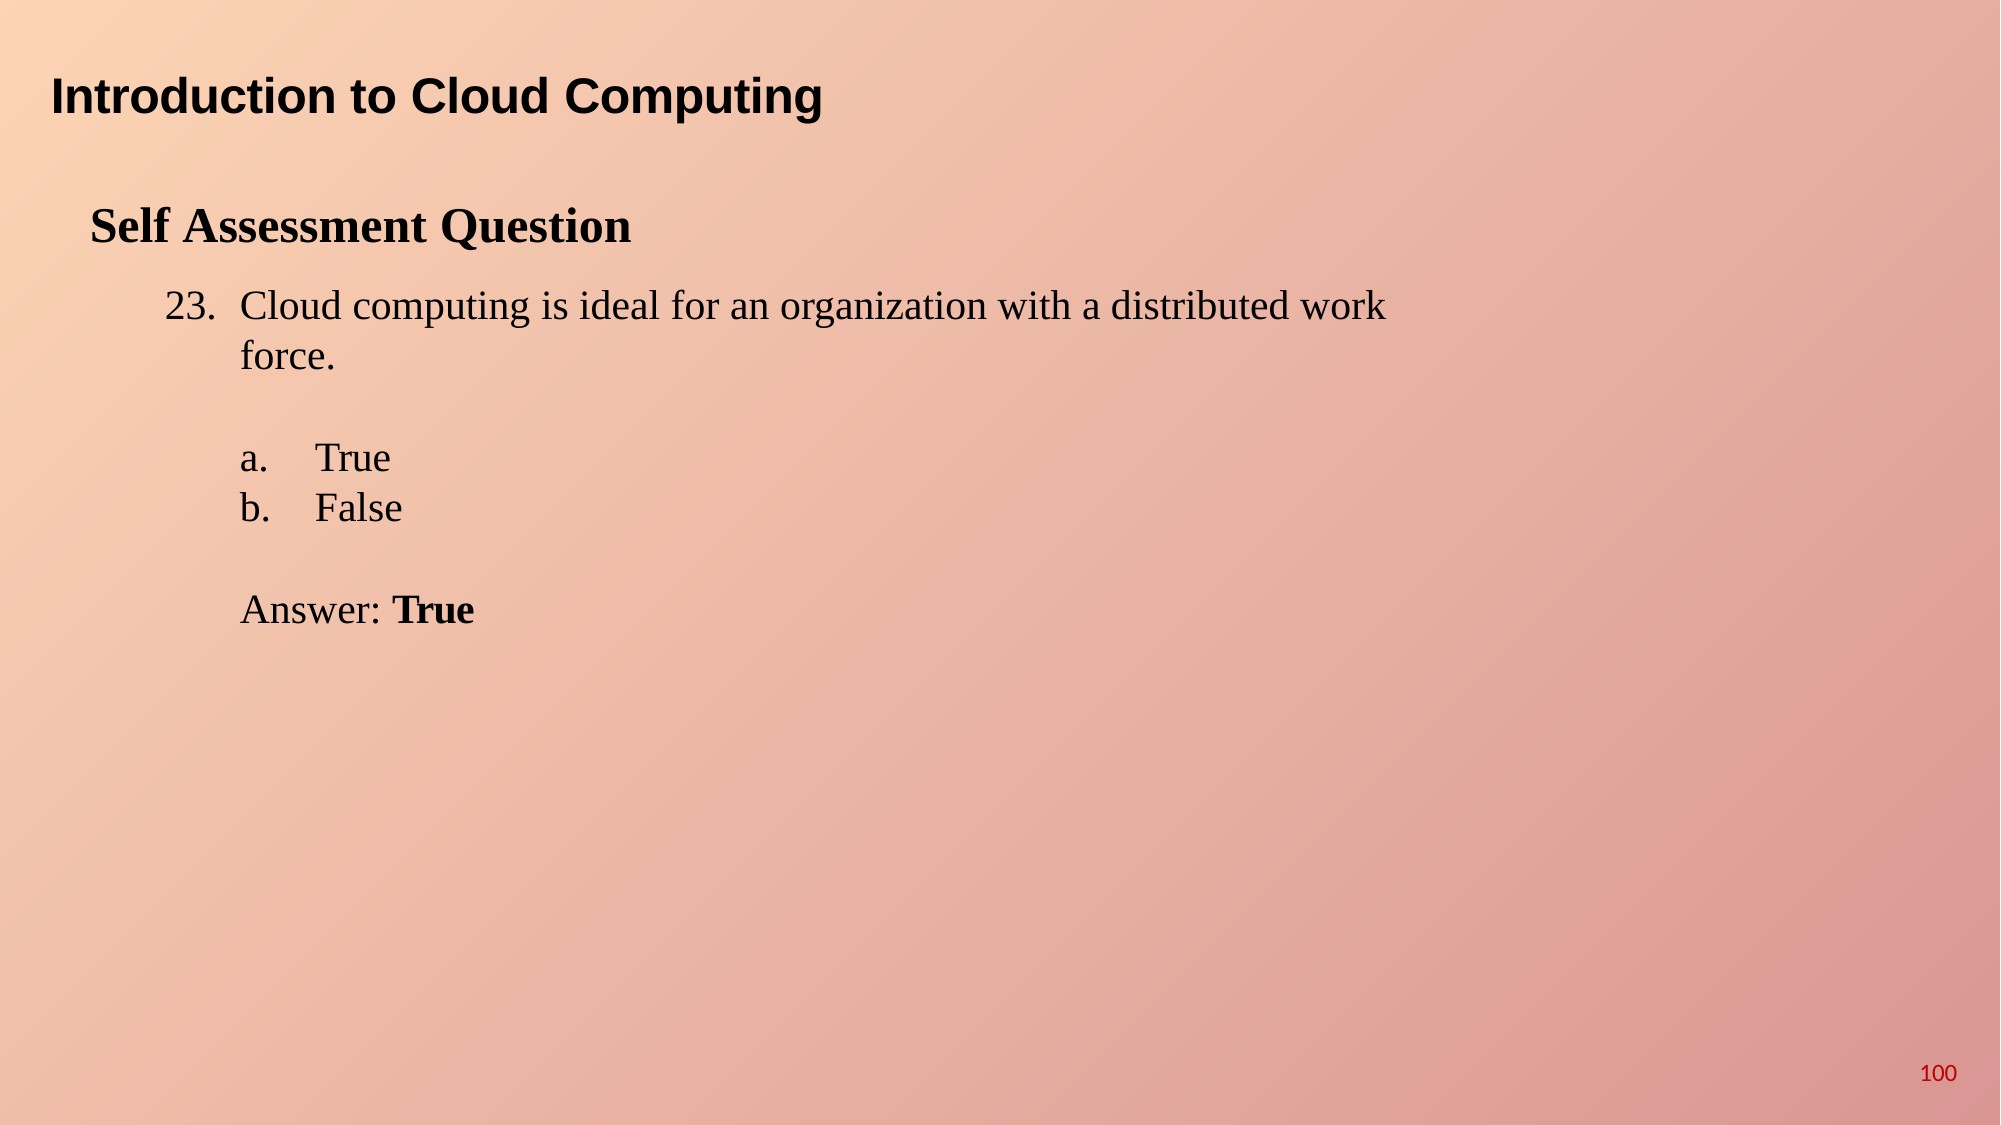

# Introduction to Cloud Computing
Self Assessment Question
Cloud computing is ideal for an organization with a distributed work force.

True
False

Answer: True
100